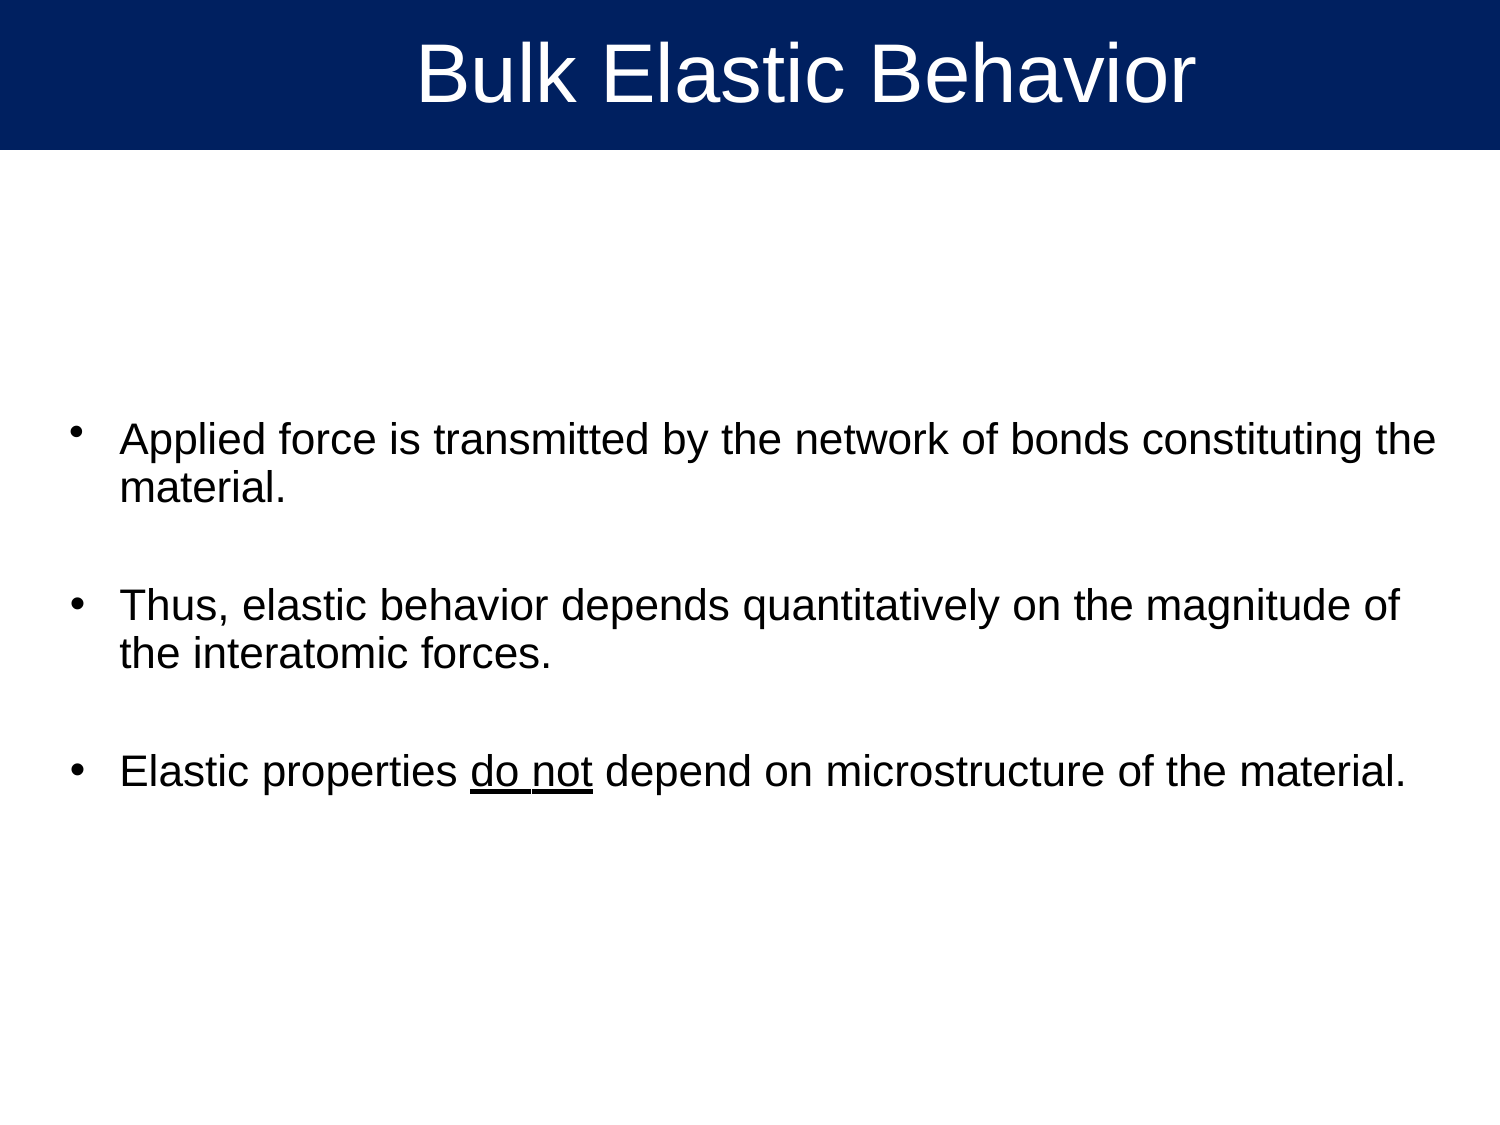

Bulk Elastic Behavior
Applied force is transmitted by the network of bonds constituting the material.

Thus, elastic behavior depends quantitatively on the magnitude of the interatomic forces.

Elastic properties do not depend on microstructure of the material.